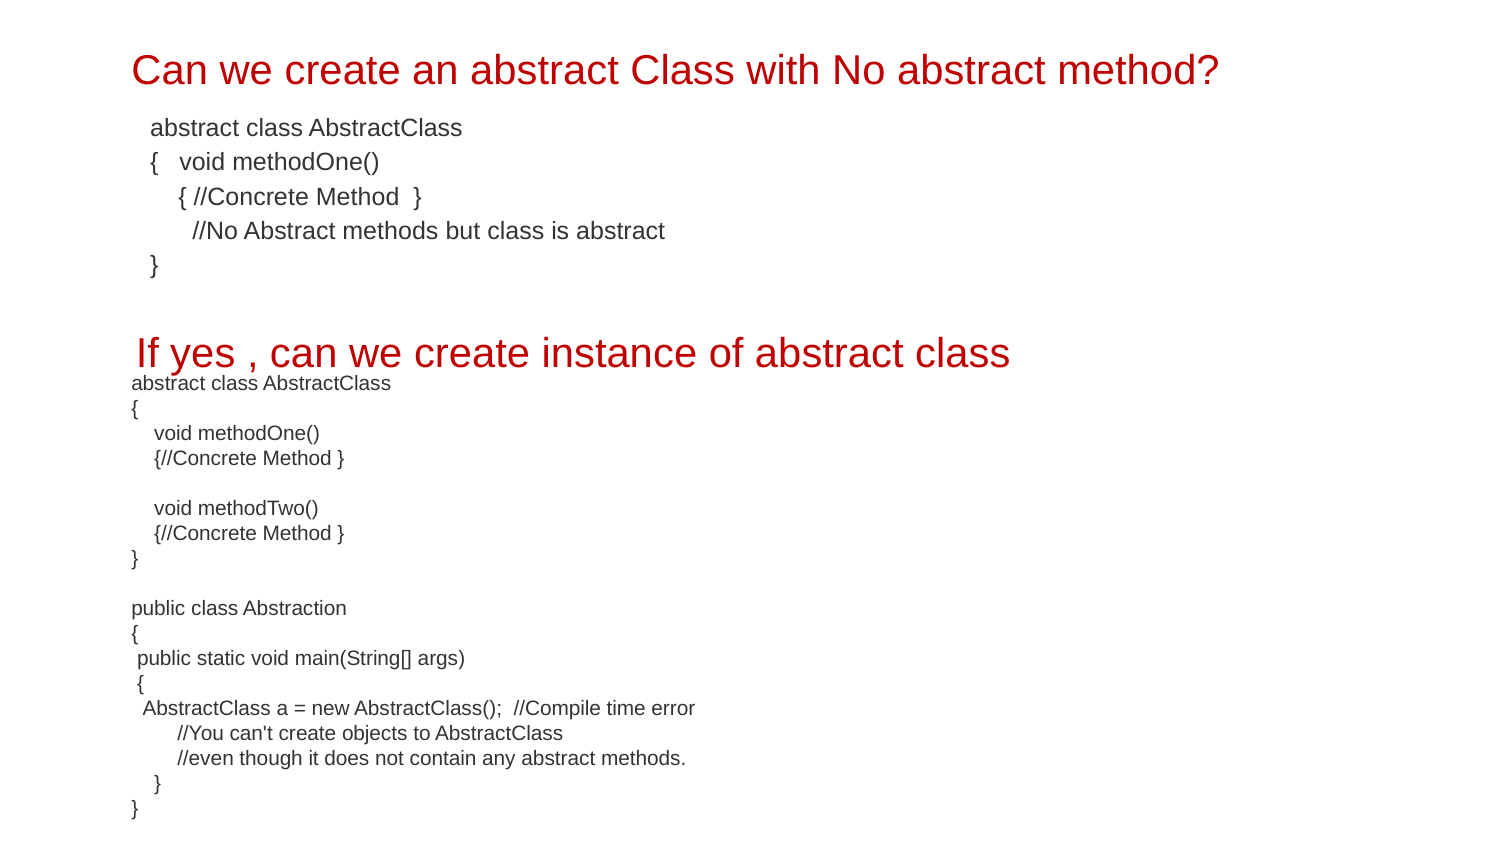

# Can we create an abstract Class with No abstract method?
abstract class AbstractClass
{   void methodOne()
    { //Concrete Method  }
      //No Abstract methods but class is abstract
}

If yes , can we create instance of abstract class
abstract class AbstractClass
{
    void methodOne()
    {//Concrete Method }

    void methodTwo()
    {//Concrete Method }
}

public class Abstraction
{
 public static void main(String[] args)
 {
  AbstractClass a = new AbstractClass();  //Compile time error
        //You can't create objects to AbstractClass
        //even though it does not contain any abstract methods.
    }
}